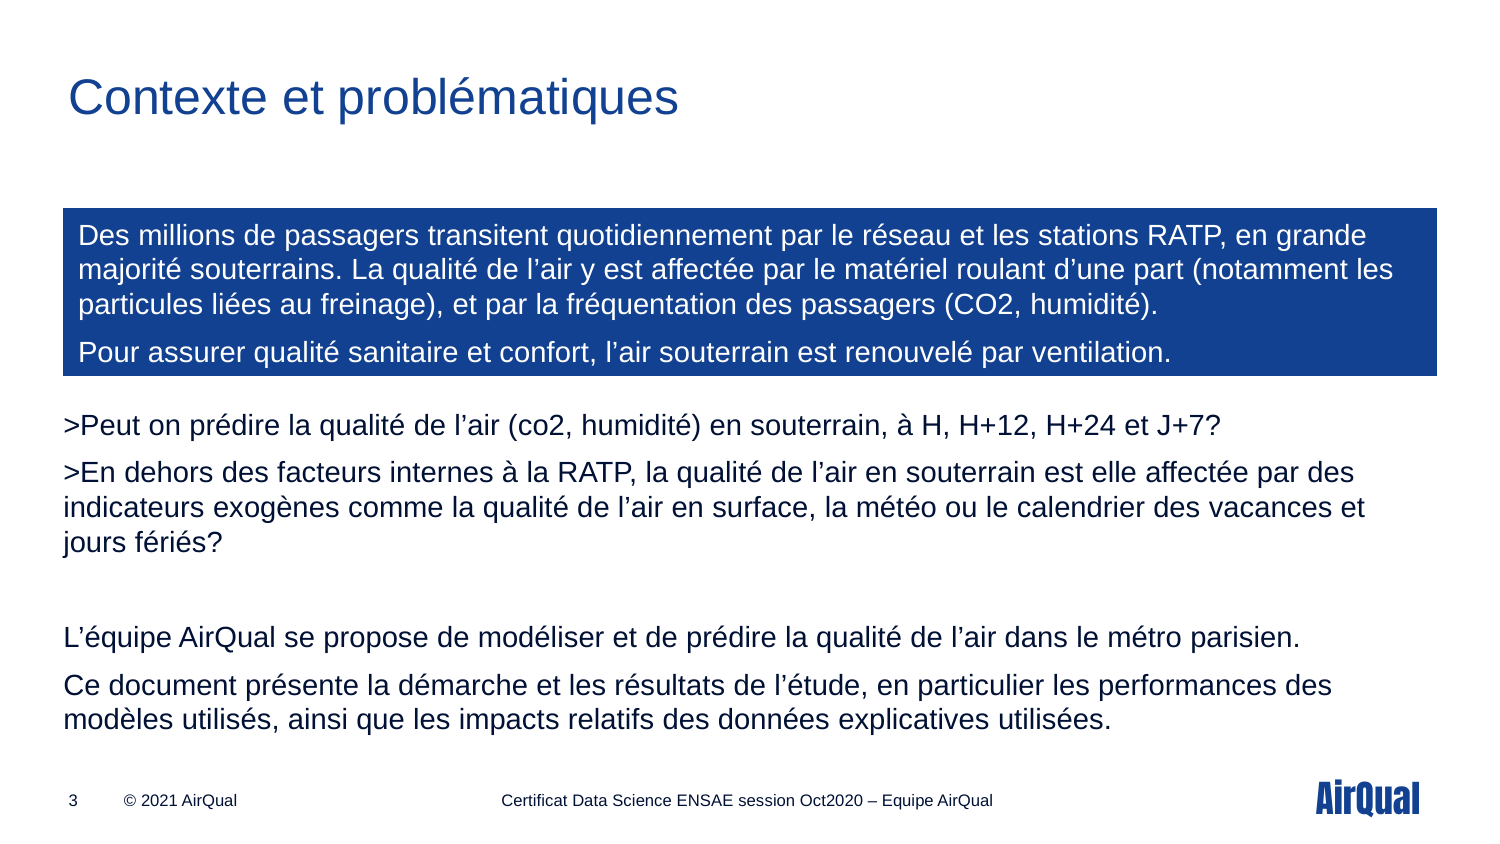

Contexte et problématiques
Des millions de passagers transitent quotidiennement par le réseau et les stations RATP, en grande majorité souterrains. La qualité de l’air y est affectée par le matériel roulant d’une part (notamment les particules liées au freinage), et par la fréquentation des passagers (CO2, humidité).
Pour assurer qualité sanitaire et confort, l’air souterrain est renouvelé par ventilation.
>Peut on prédire la qualité de l’air (co2, humidité) en souterrain, à H, H+12, H+24 et J+7?
>En dehors des facteurs internes à la RATP, la qualité de l’air en souterrain est elle affectée par des indicateurs exogènes comme la qualité de l’air en surface, la météo ou le calendrier des vacances et jours fériés?

L’équipe AirQual se propose de modéliser et de prédire la qualité de l’air dans le métro parisien.
Ce document présente la démarche et les résultats de l’étude, en particulier les performances des modèles utilisés, ainsi que les impacts relatifs des données explicatives utilisées.
Certificat Data Science ENSAE session Oct2020 – Equipe AirQual